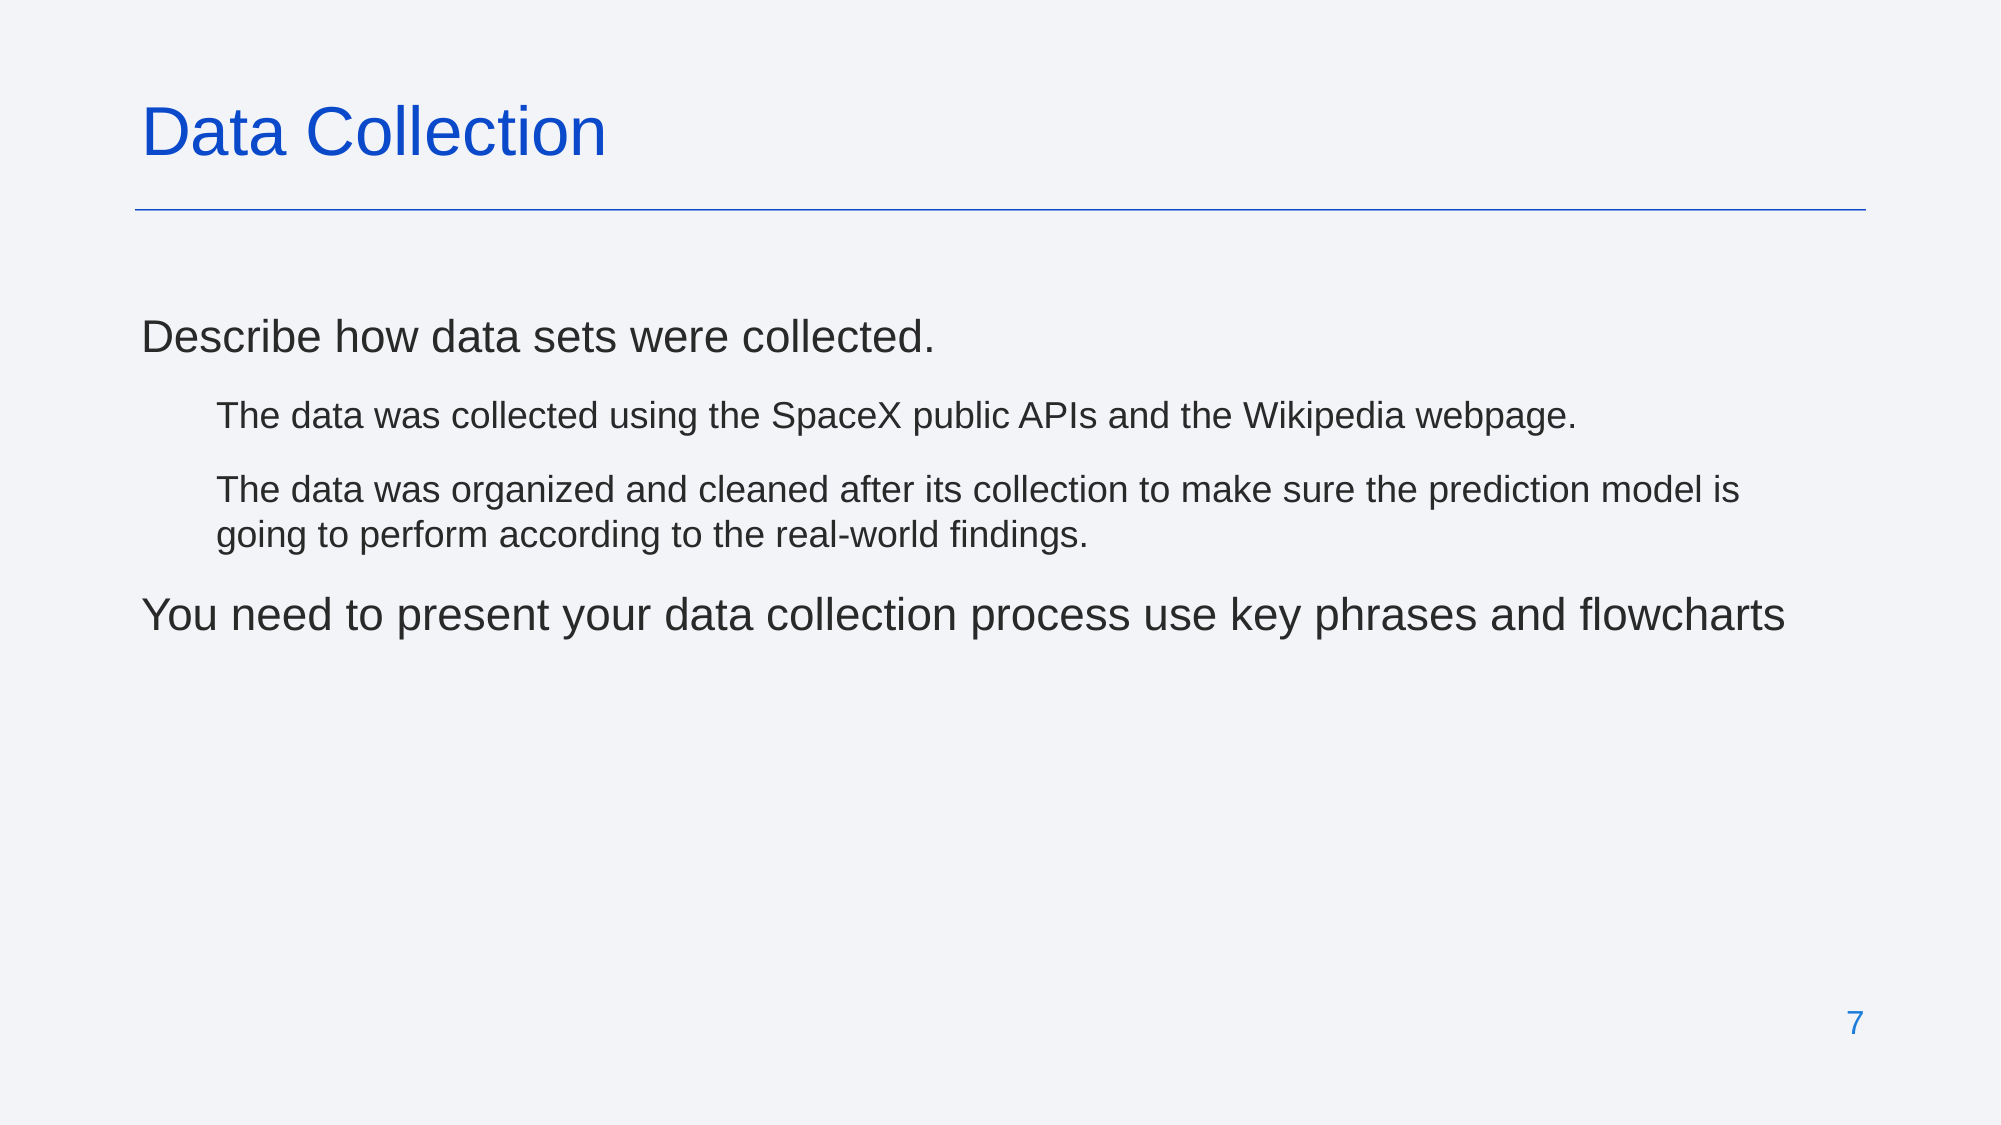

Data Collection
Describe how data sets were collected.
The data was collected using the SpaceX public APIs and the Wikipedia webpage.
The data was organized and cleaned after its collection to make sure the prediction model is going to perform according to the real-world findings.
You need to present your data collection process use key phrases and flowcharts

7